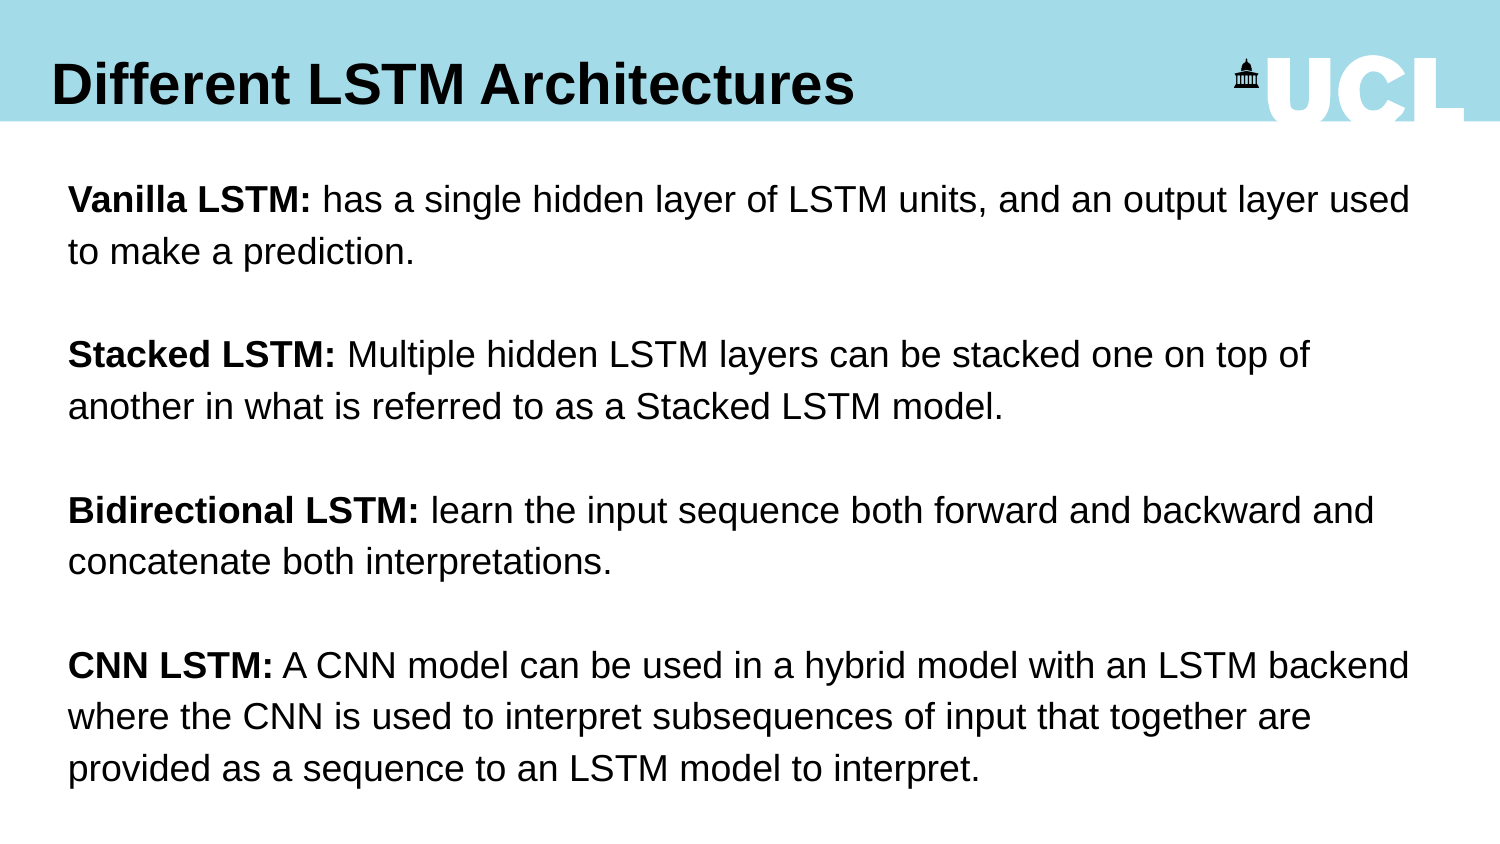

Different LSTM Architectures

Vanilla LSTM: has a single hidden layer of LSTM units, and an output layer used to make a prediction.

Stacked LSTM: Multiple hidden LSTM layers can be stacked one on top of another in what is referred to as a Stacked LSTM model.

Bidirectional LSTM: learn the input sequence both forward and backward and concatenate both interpretations.

CNN LSTM: A CNN model can be used in a hybrid model with an LSTM backend where the CNN is used to interpret subsequences of input that together are provided as a sequence to an LSTM model to interpret.